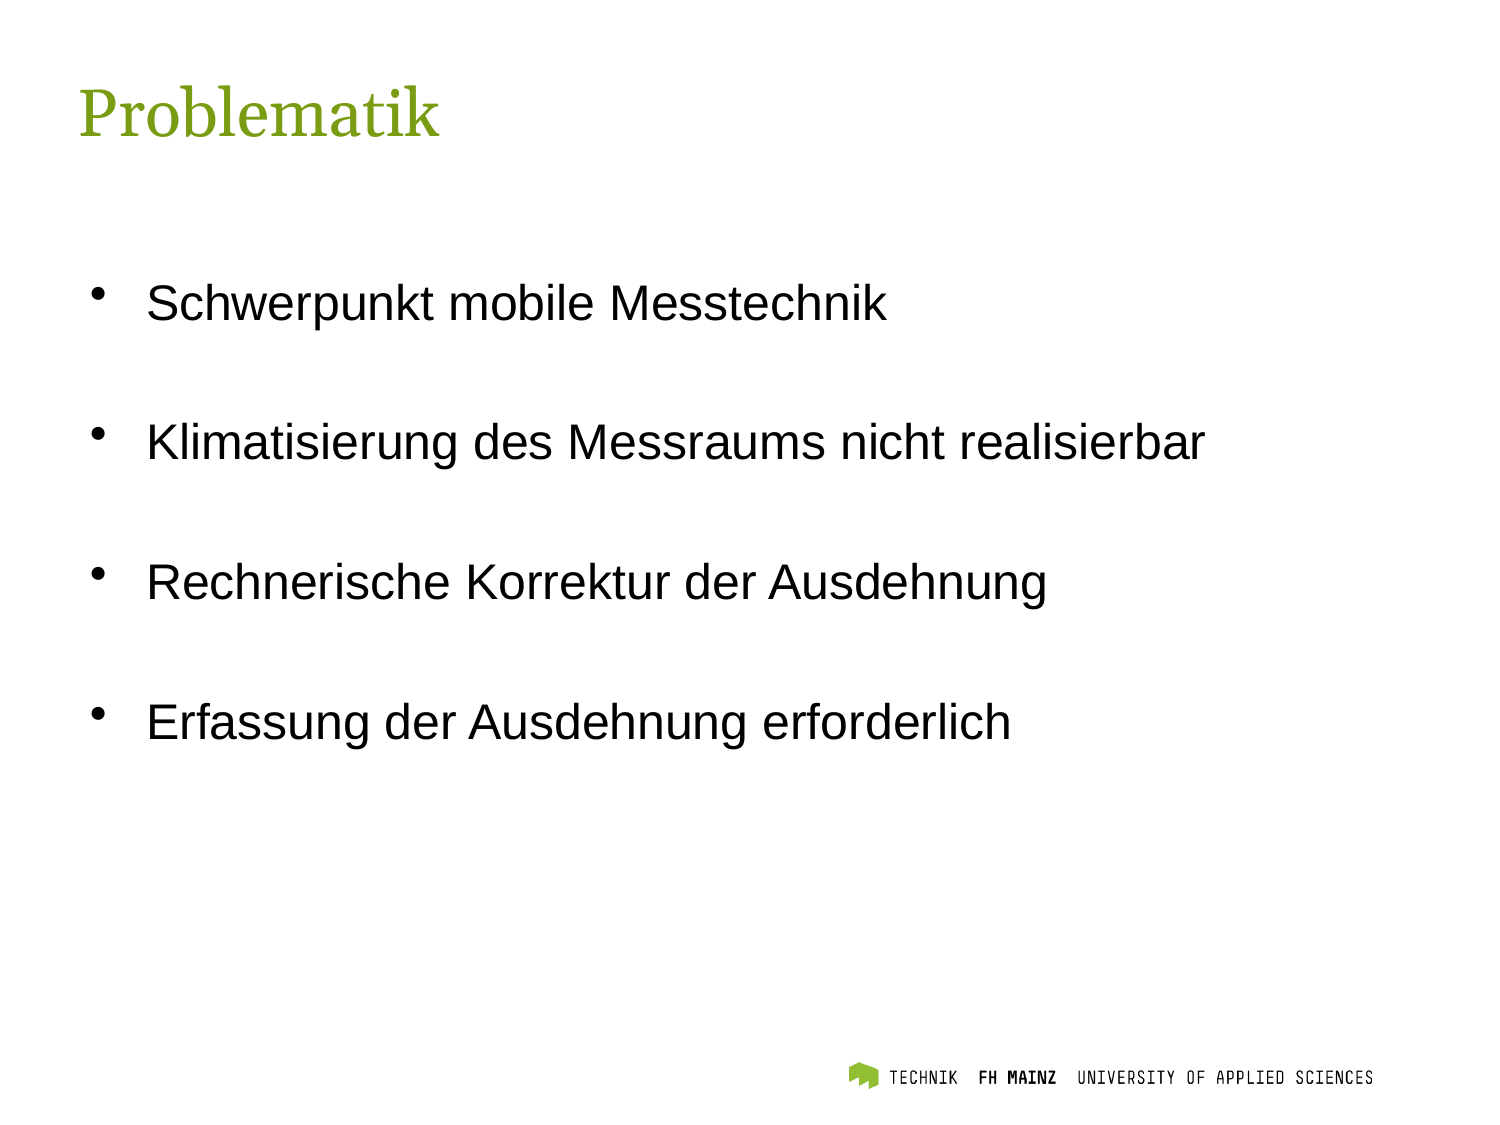

# Problematik
Schwerpunkt mobile Messtechnik

Klimatisierung des Messraums nicht realisierbar

Rechnerische Korrektur der Ausdehnung

Erfassung der Ausdehnung erforderlich